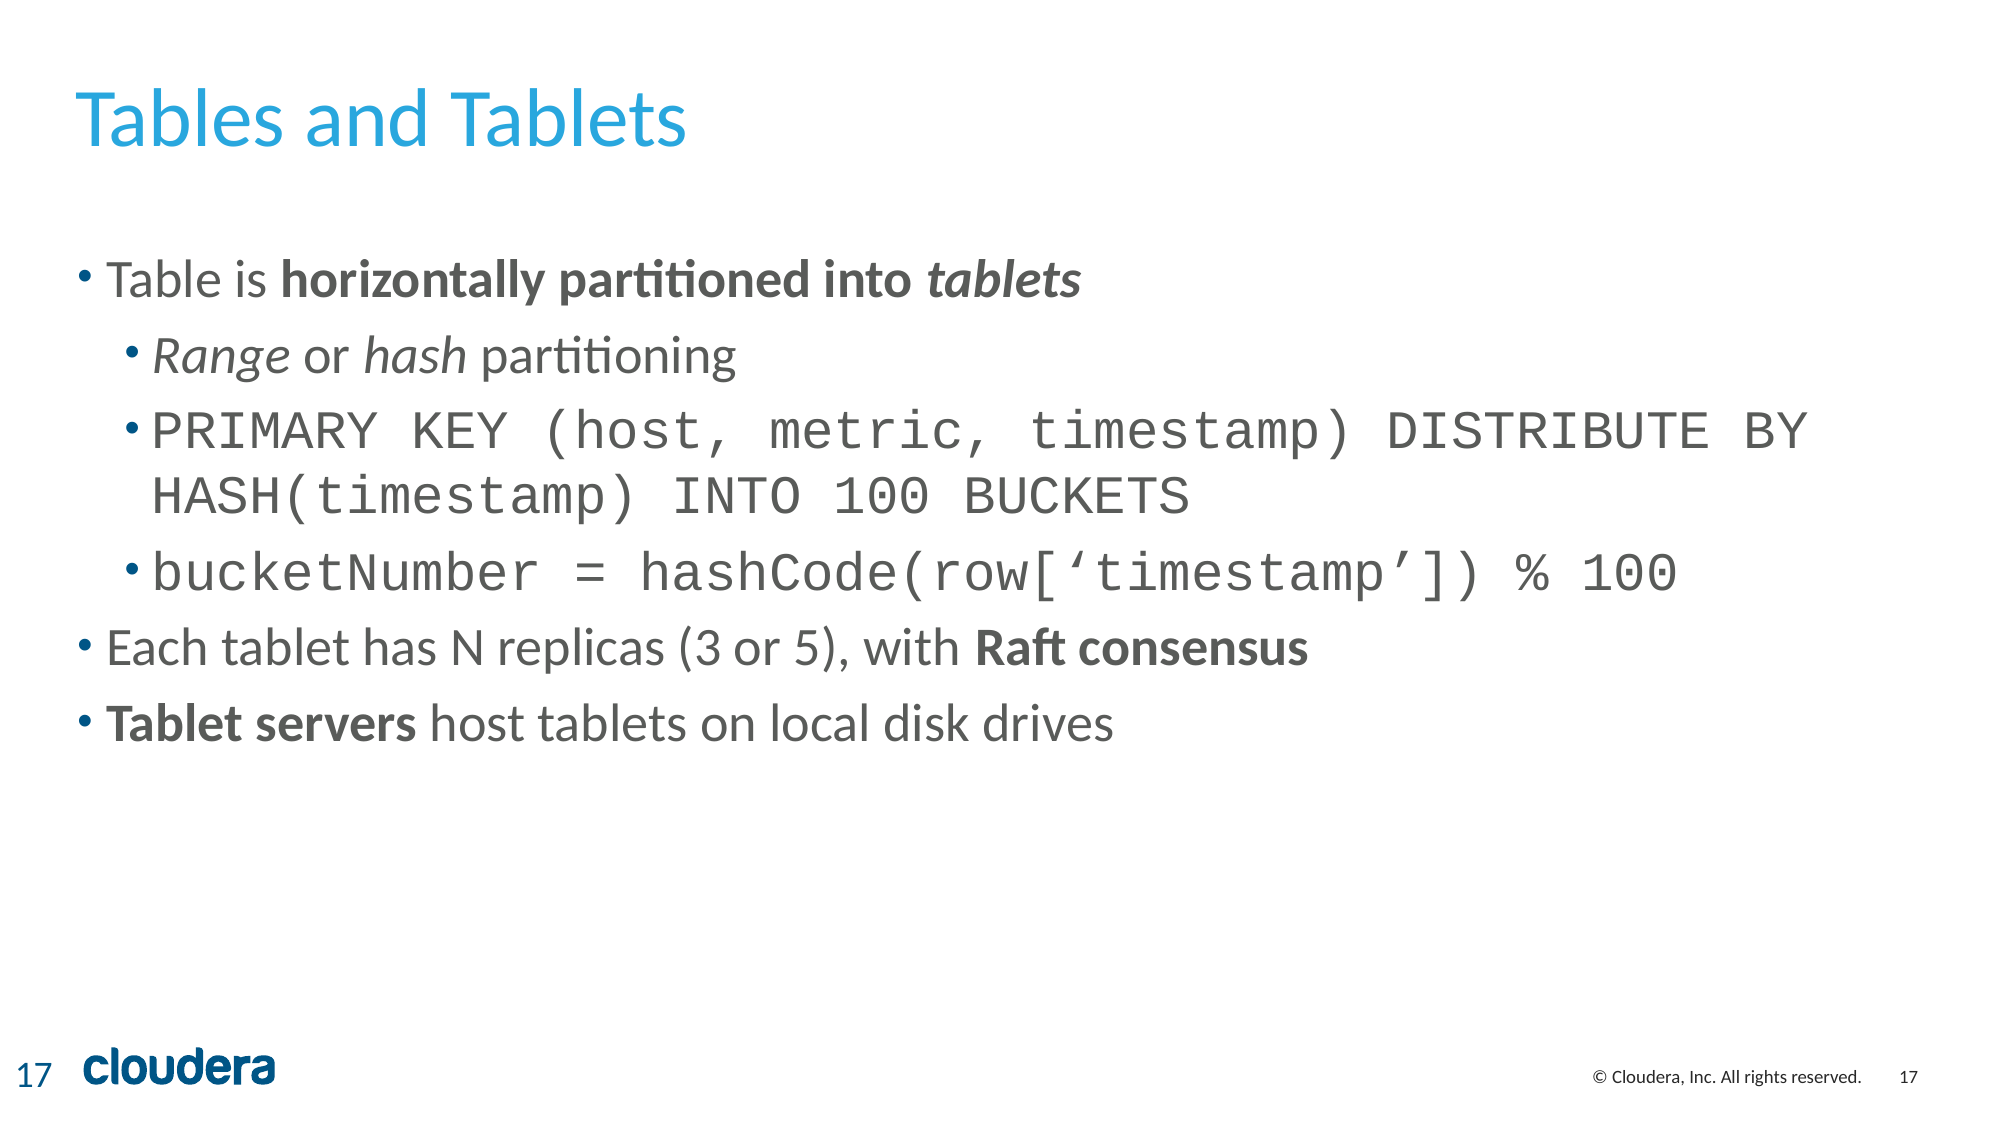

# Tables and Tablets
Table is horizontally partitioned into tablets
Range or hash partitioning
PRIMARY KEY (host, metric, timestamp) DISTRIBUTE BY HASH(timestamp) INTO 100 BUCKETS
bucketNumber = hashCode(row[‘timestamp’]) % 100
Each tablet has N replicas (3 or 5), with Raft consensus
Tablet servers host tablets on local disk drives
17